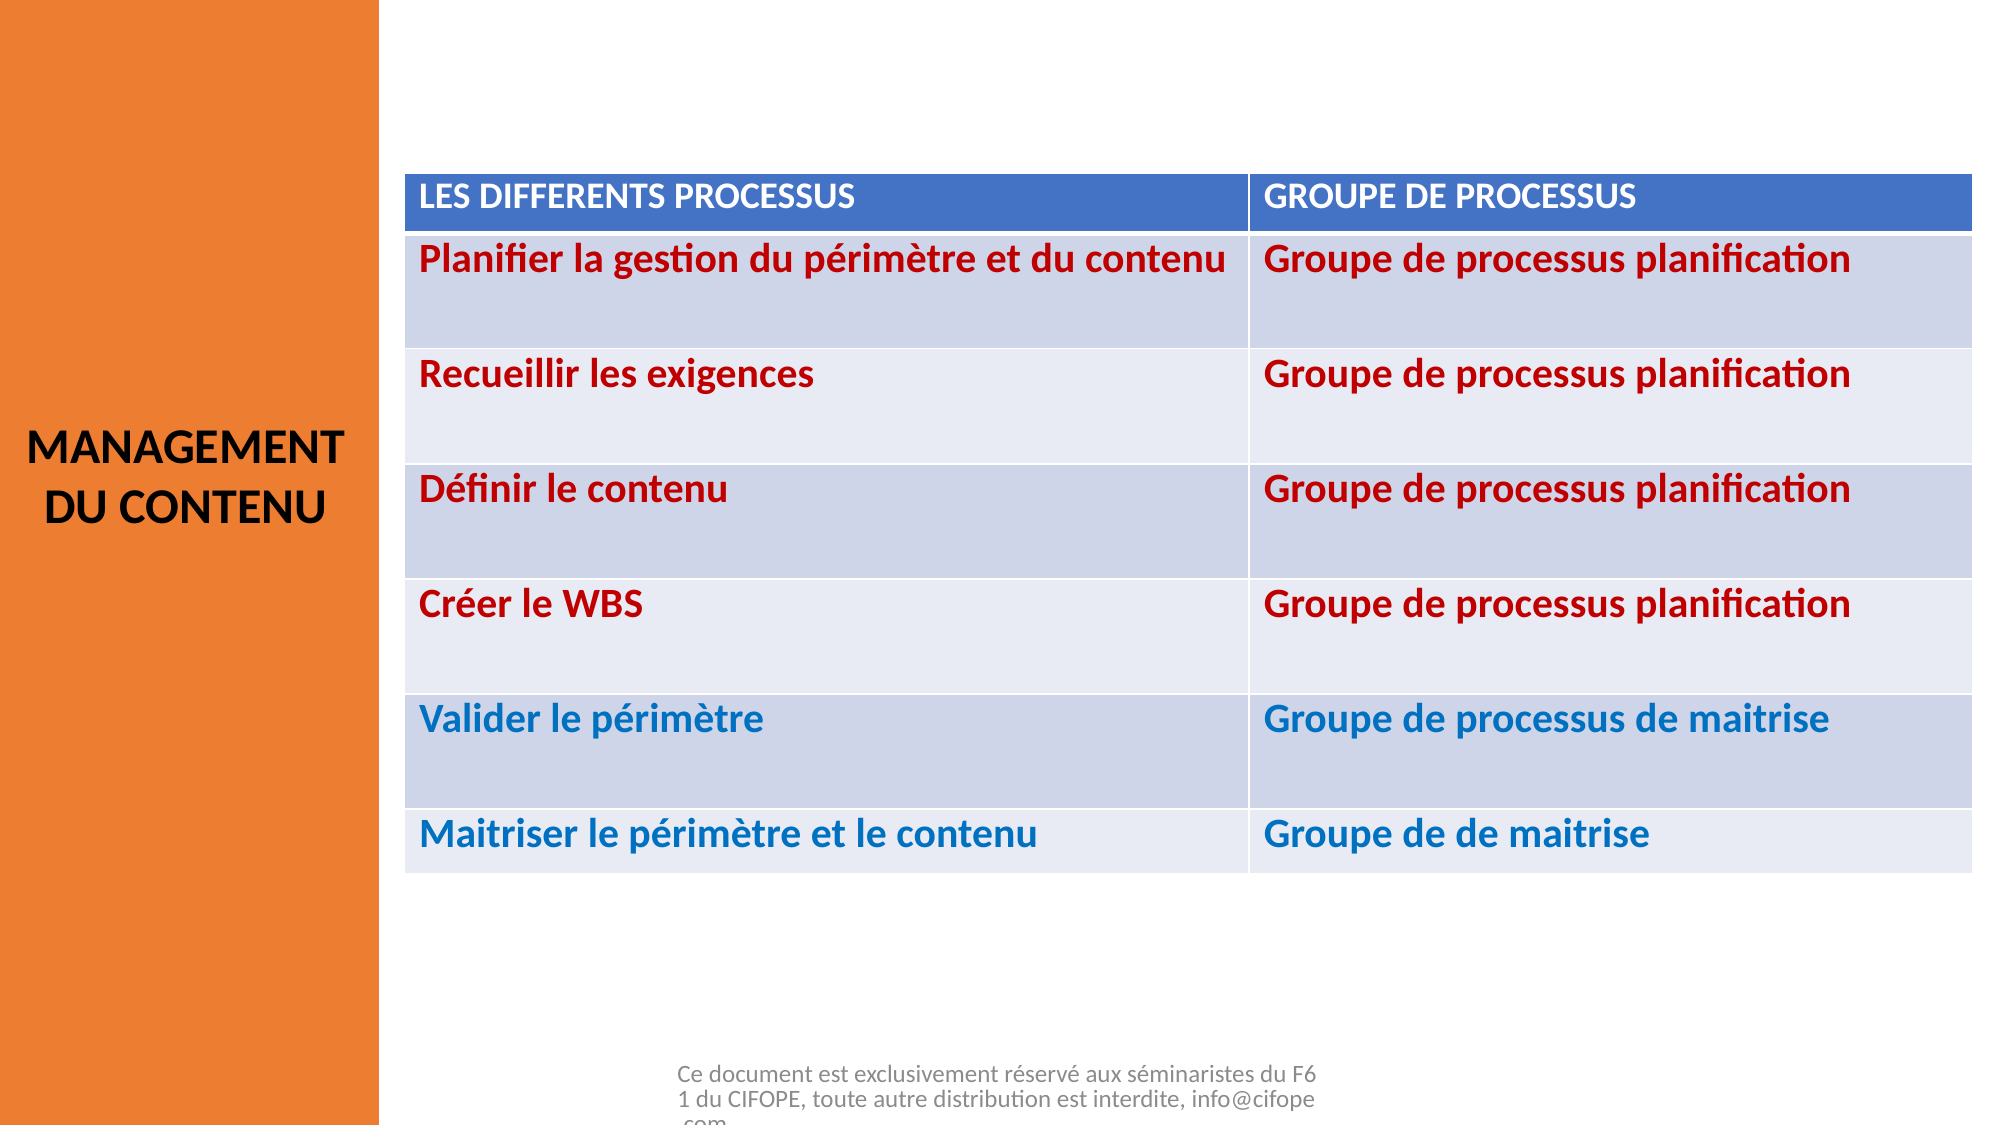

| LES DIFFERENTS PROCESSUS | GROUPE DE PROCESSUS |
| --- | --- |
| Planifier la gestion du périmètre et du contenu | Groupe de processus planification |
| Recueillir les exigences | Groupe de processus planification |
| Définir le contenu | Groupe de processus planification |
| Créer le WBS | Groupe de processus planification |
| Valider le périmètre | Groupe de processus de maitrise |
| Maitriser le périmètre et le contenu | Groupe de de maitrise |
MANAGEMENT DU CONTENU
Ce document est exclusivement réservé aux séminaristes du F61 du CIFOPE, toute autre distribution est interdite, info@cifope.com